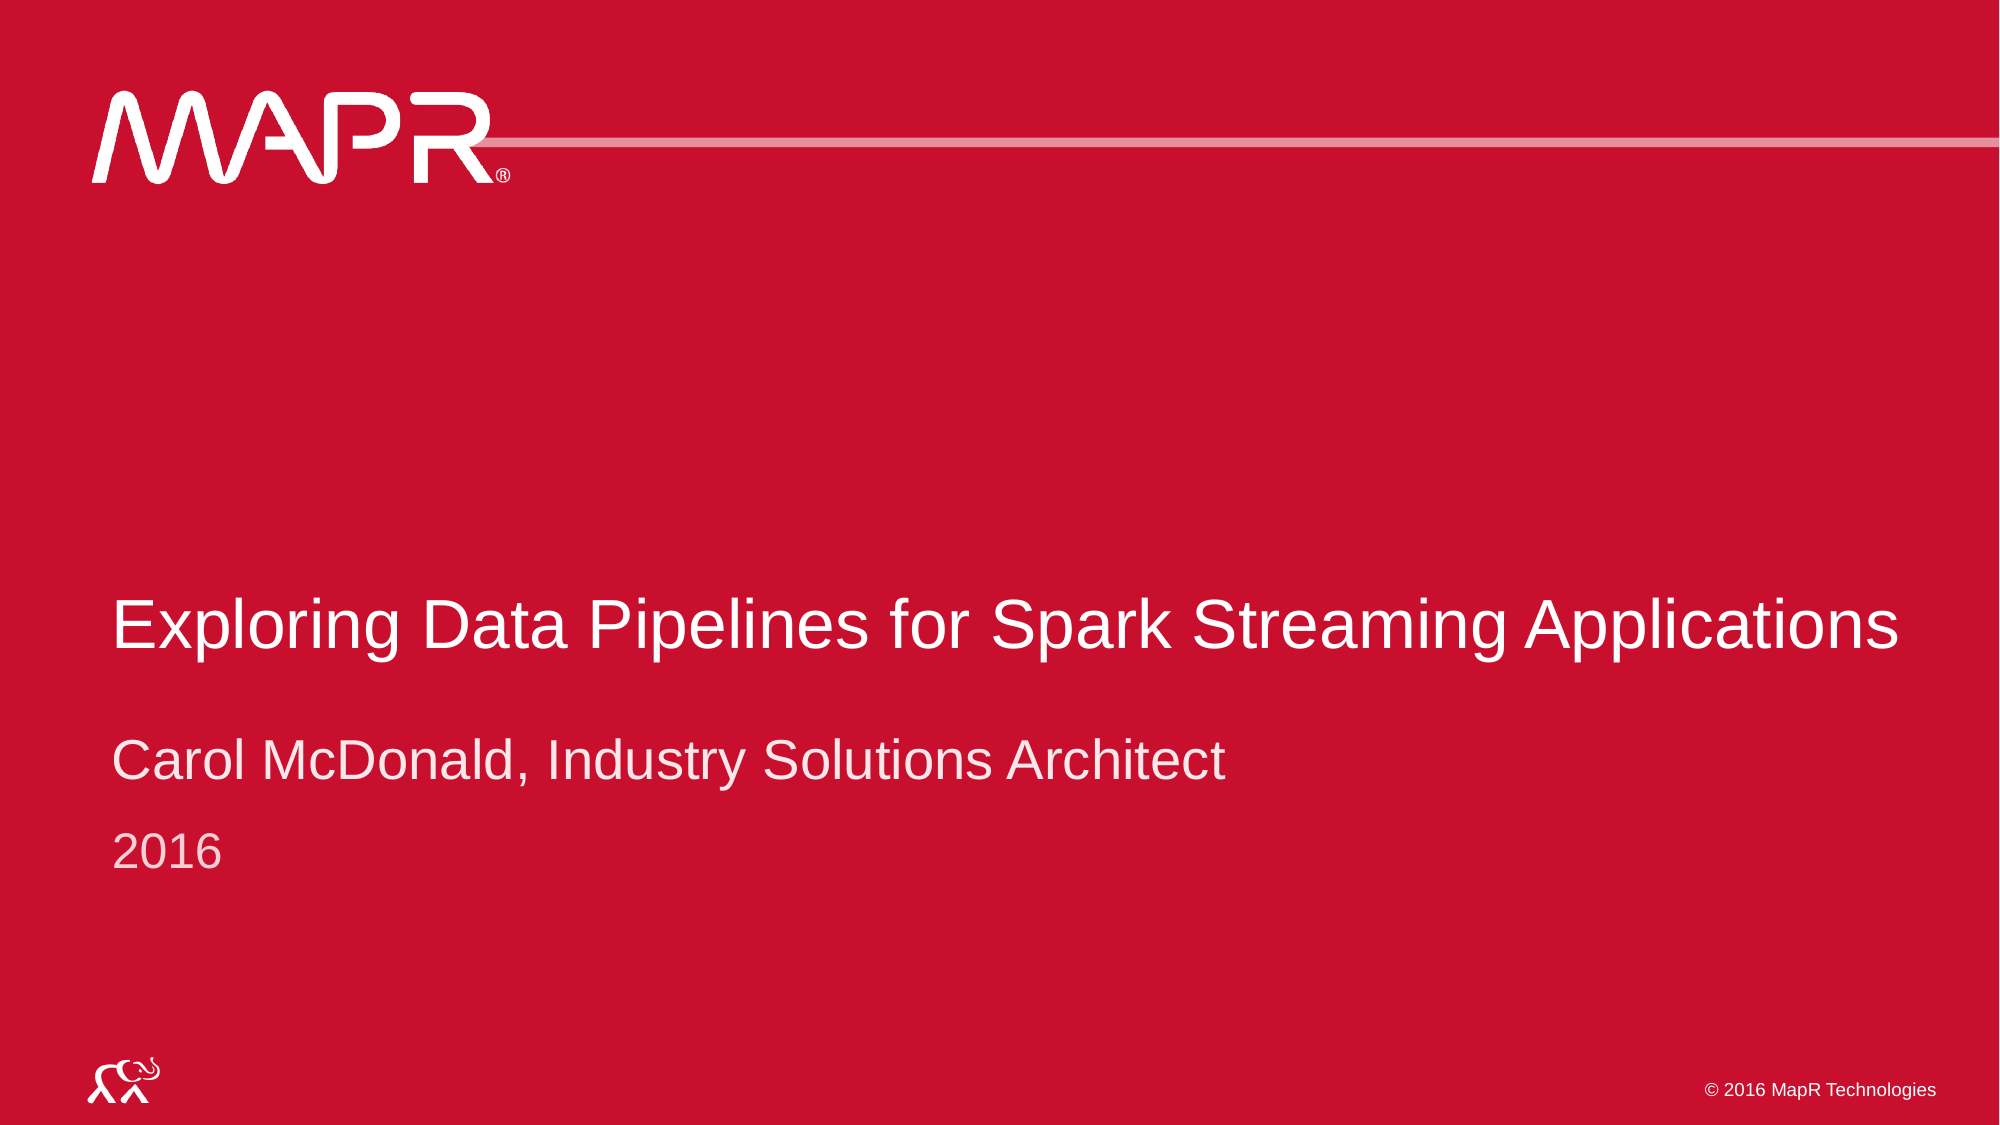

Exploring Data Pipelines for Spark Streaming Applications
Carol McDonald, Industry Solutions Architect
2016